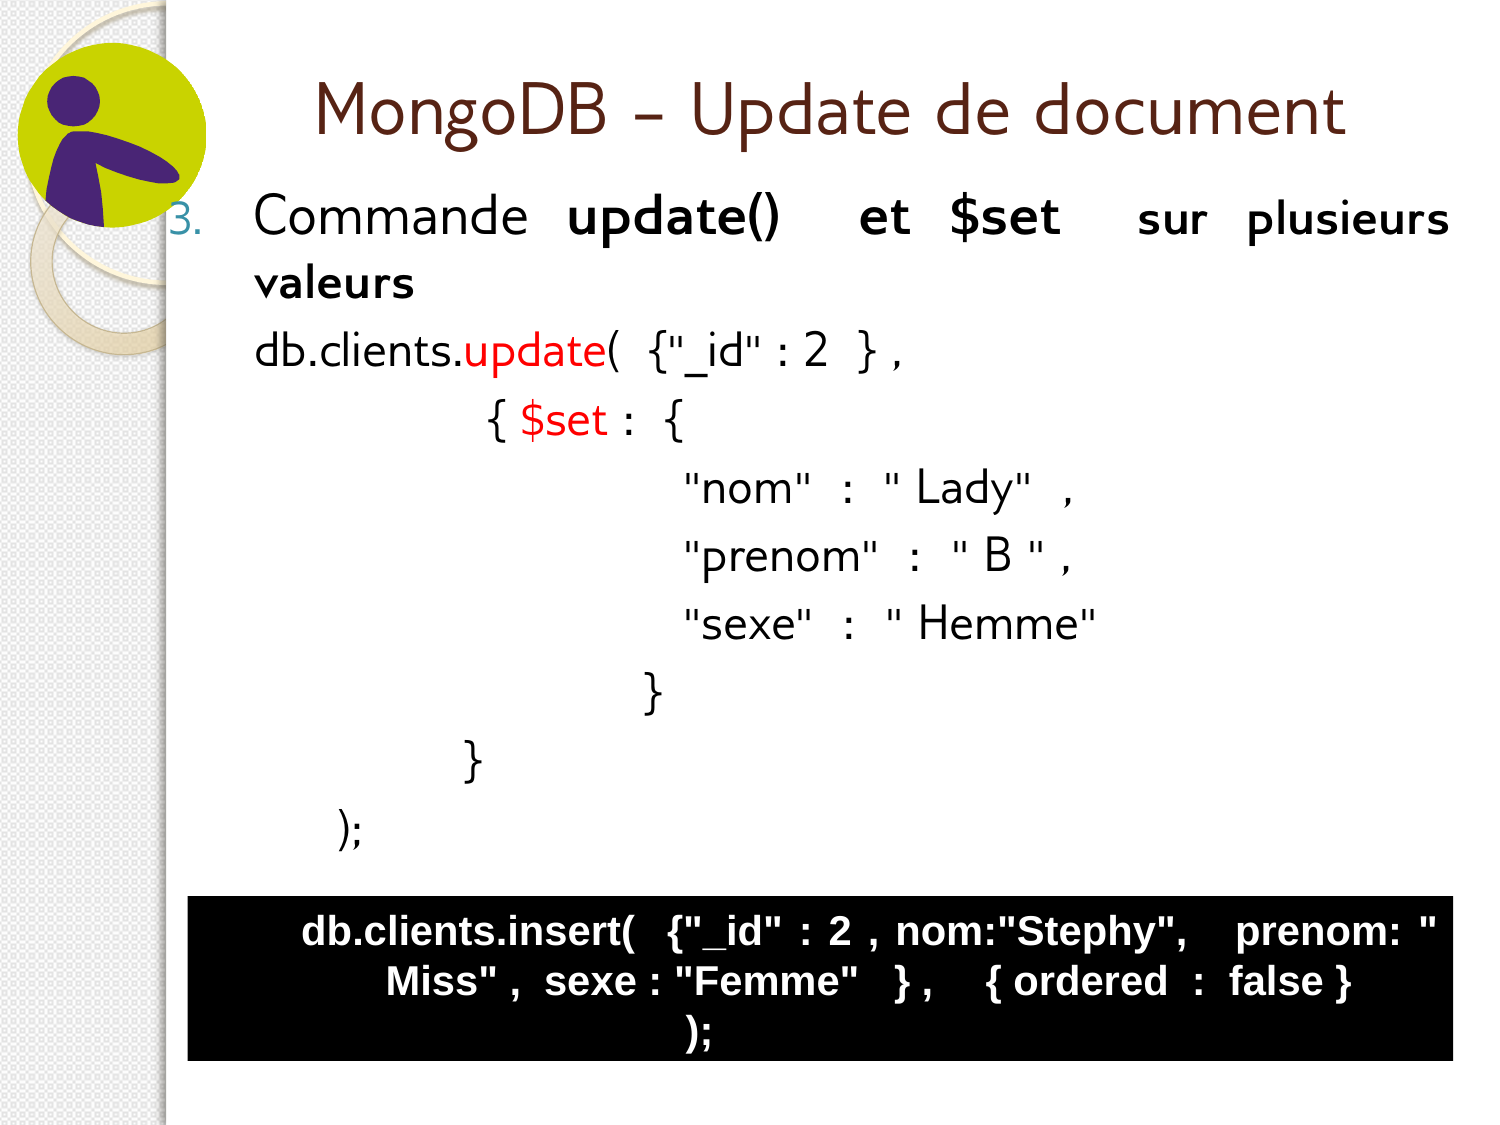

# MongoDB – Update de document
Commande update()  et $set  sur plusieurs valeurs
db.clients.update(  {"_id" : 2  } ,
		{ $set :  {
			   "nom"  :  " Lady"  ,
                	   "prenom"  :  " B " ,
			   "sexe"  :  " Hemme"
                          }
              }
	);

db.clients.insert(  {"_id" : 2 , nom:"Stephy",   prenom: " Miss" ,  sexe : "Femme"   } ,  	{ ordered  :  false }
			);